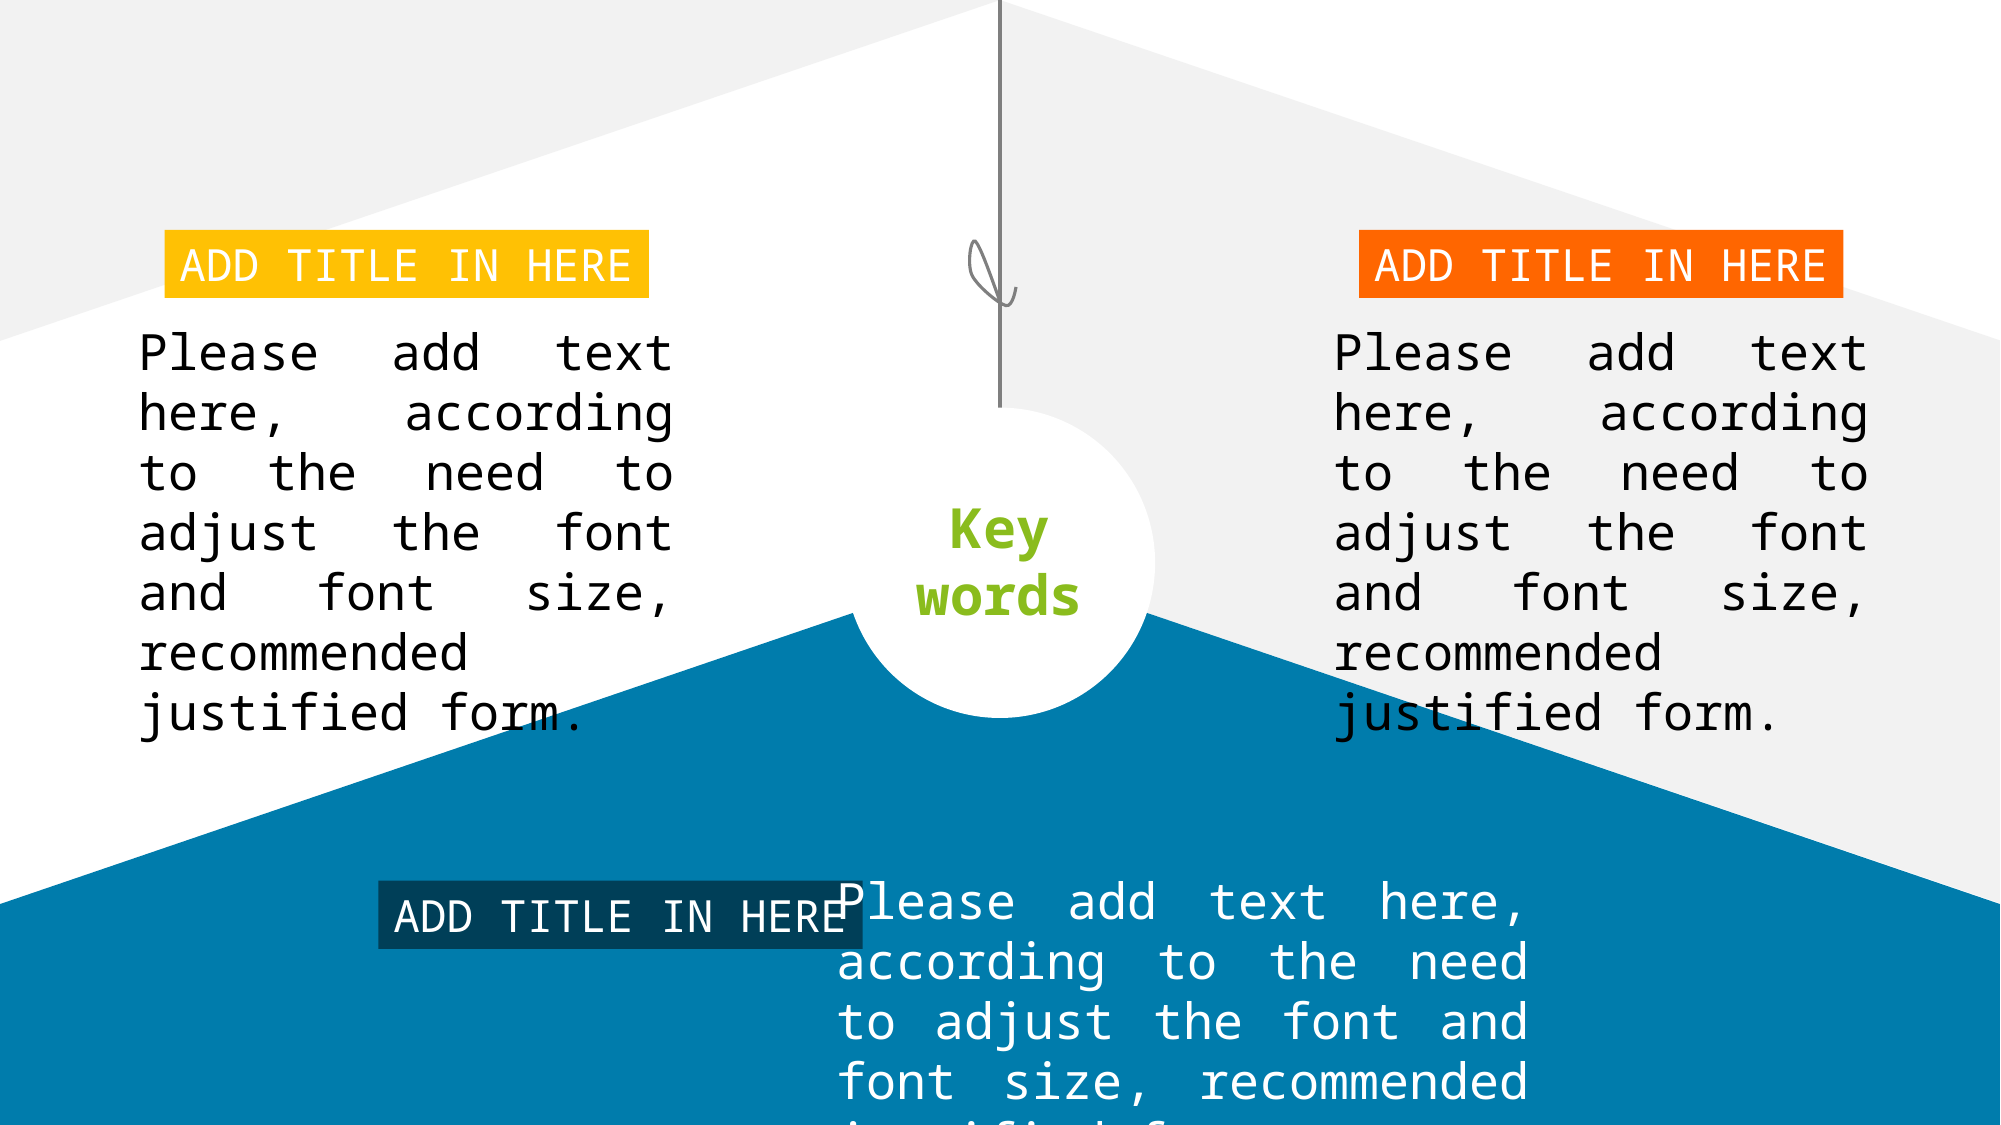

ADD TITLE IN HERE
Please add text here, according to the need to adjust the font and font size, recommended justified form.
ADD TITLE IN HERE
Please add text here, according to the need to adjust the font and font size, recommended justified form.

Key
words
Please add text here, according to the need to adjust the font and font size, recommended justified form.
ADD TITLE IN HERE